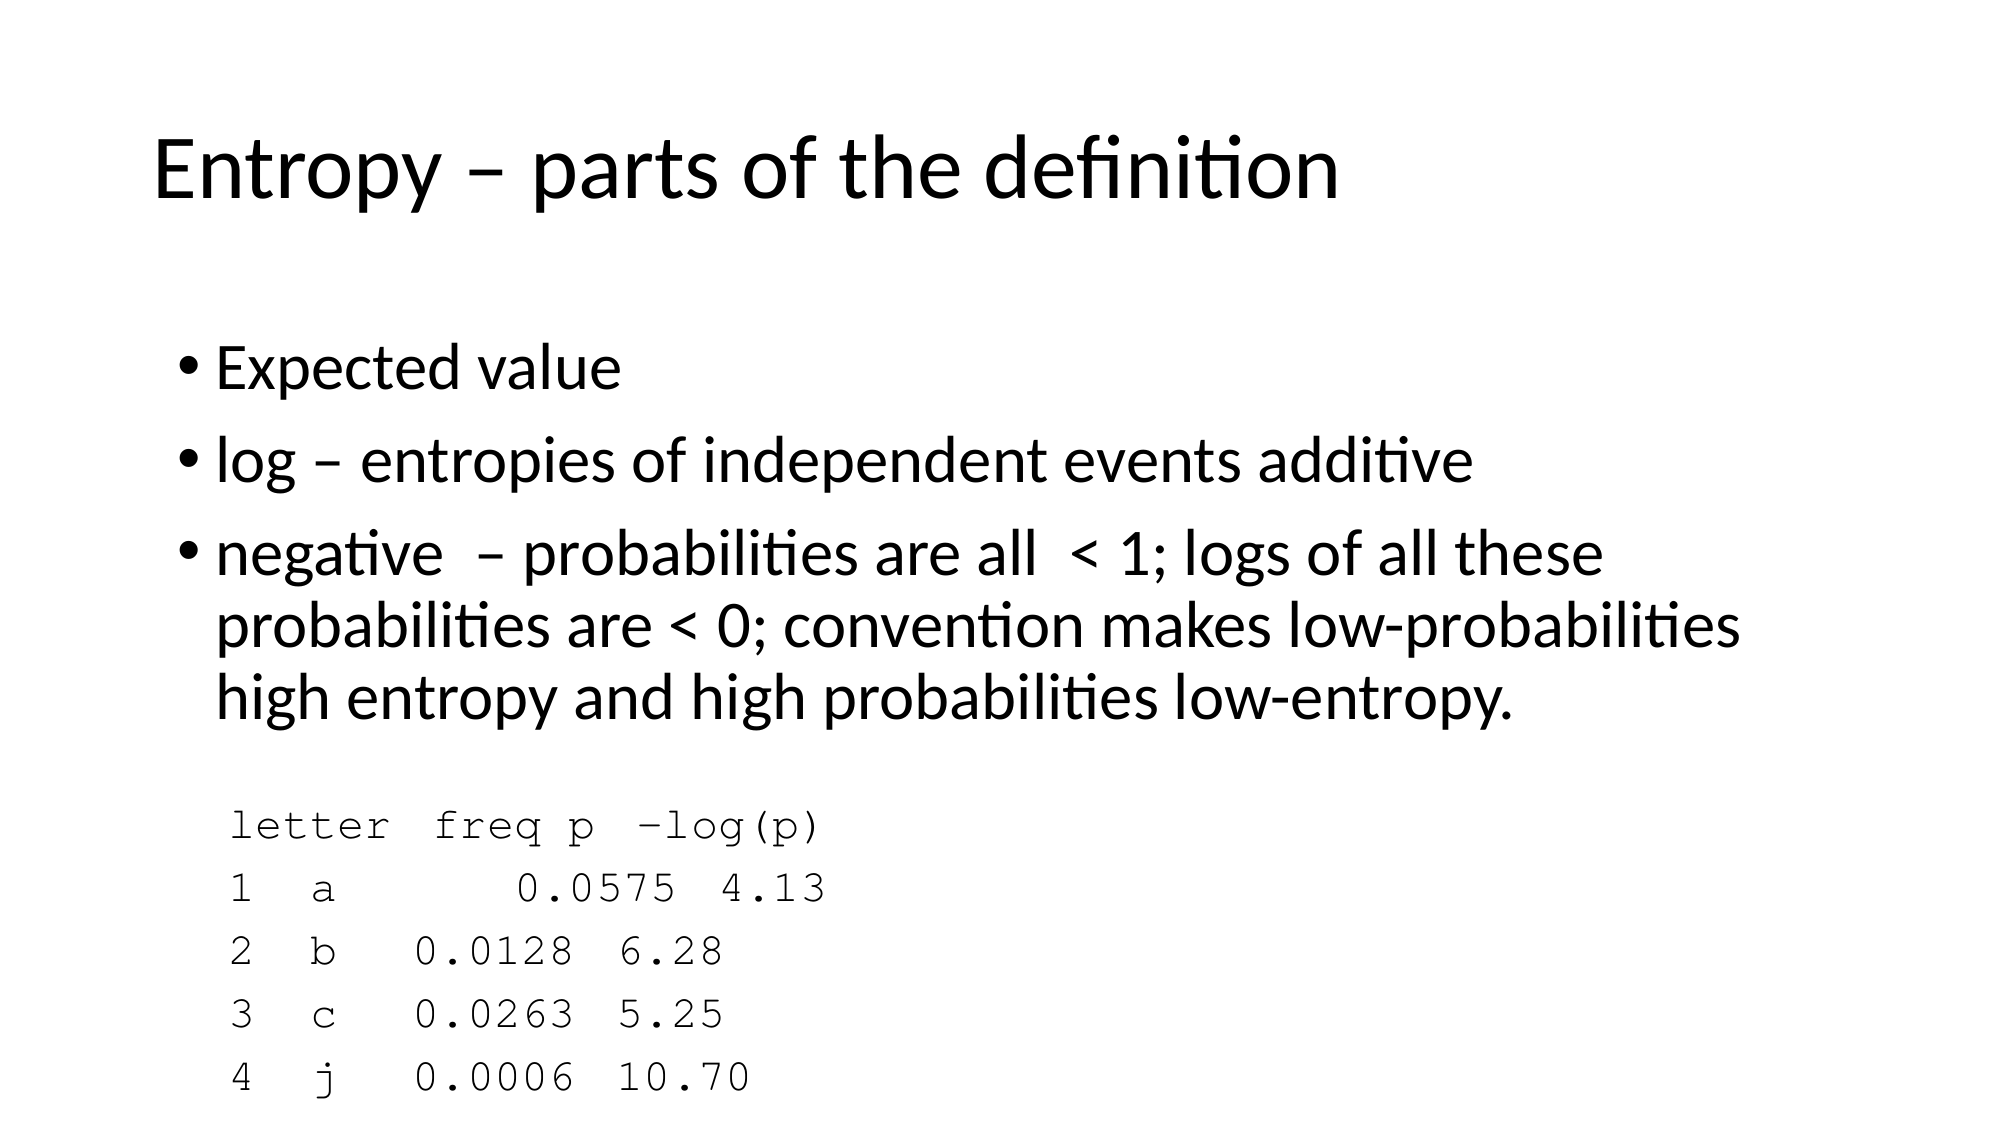

# Entropy – parts of the definition
Expected value
log – entropies of independent events additive
negative  – probabilities are all  < 1; logs of all these probabilities are < 0; convention makes low-probabilities high entropy and high probabilities low-entropy.
letter	freq p	-log(p)
a   	0.0575	4.13
b		0.0128	6.28
c		0.0263	5.25
j		0.0006	10.70
d  	0.0285	5.13
e   	0.0913 	3.45